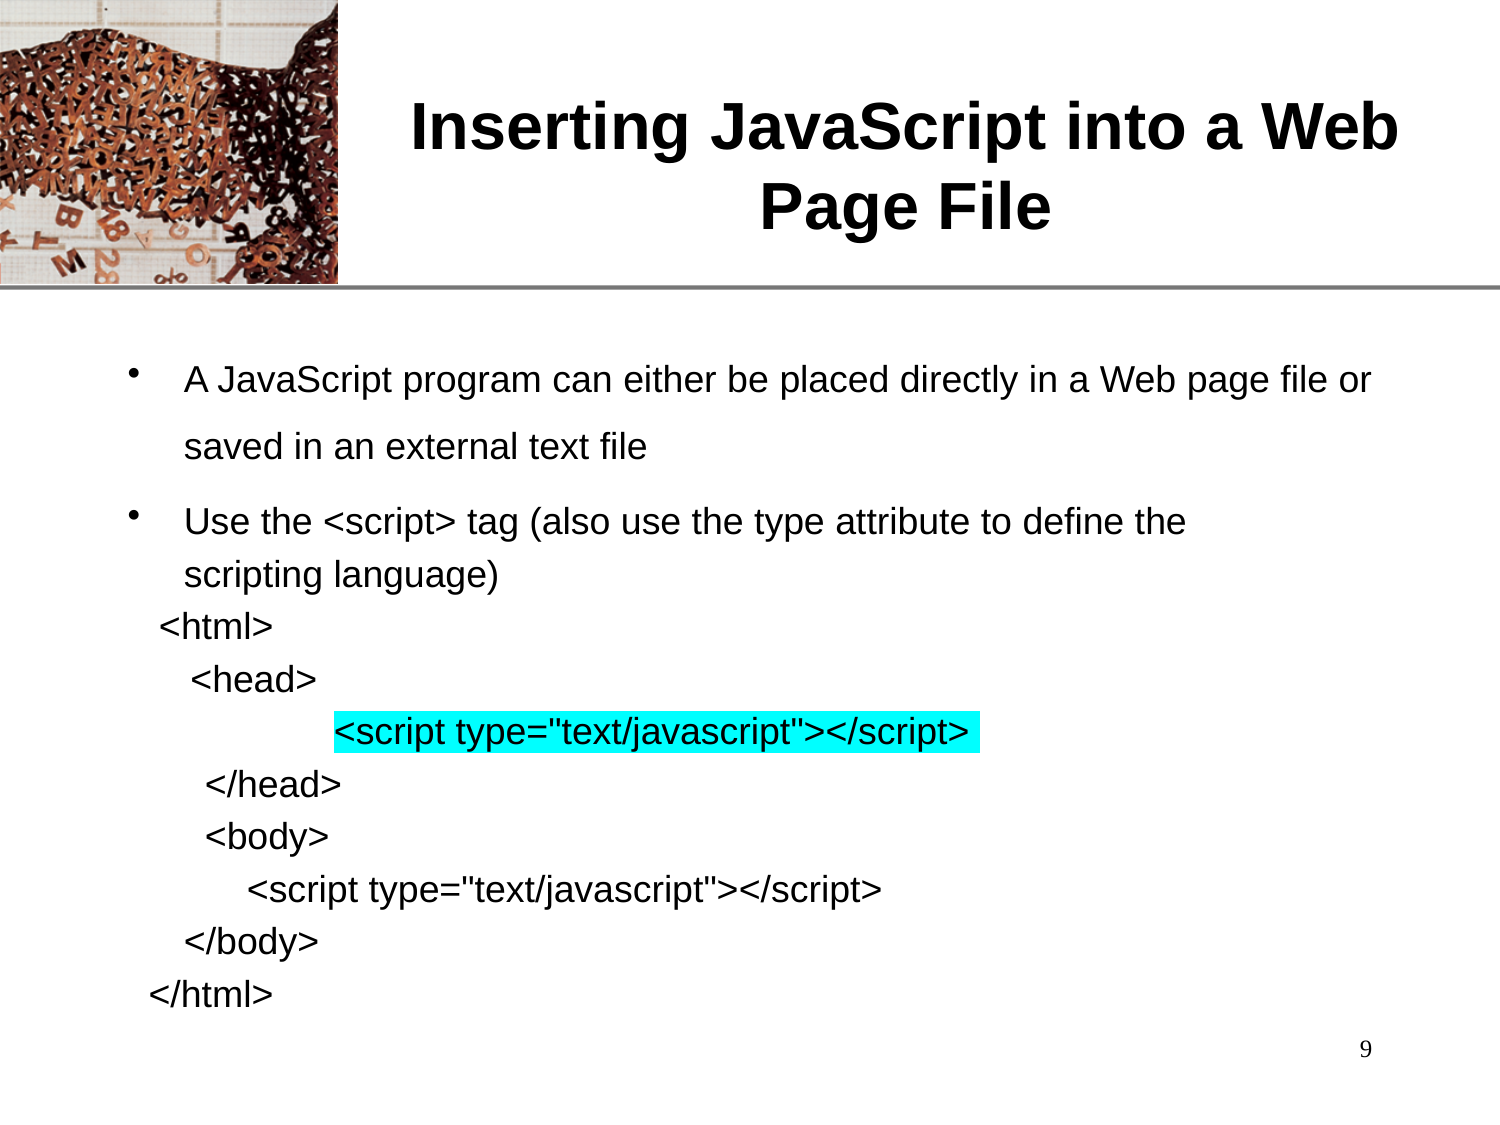

# Inserting JavaScript into a Web Page File
A JavaScript program can either be placed directly in a Web page file or saved in an external text file
Use the <script> tag (also use the type attribute to define the
	scripting language)
   <html>
      <head>
		<script type="text/javascript"></script>
	  </head>
	  <body>
	      <script type="text/javascript"></script>
    	</body>
  </html>

9